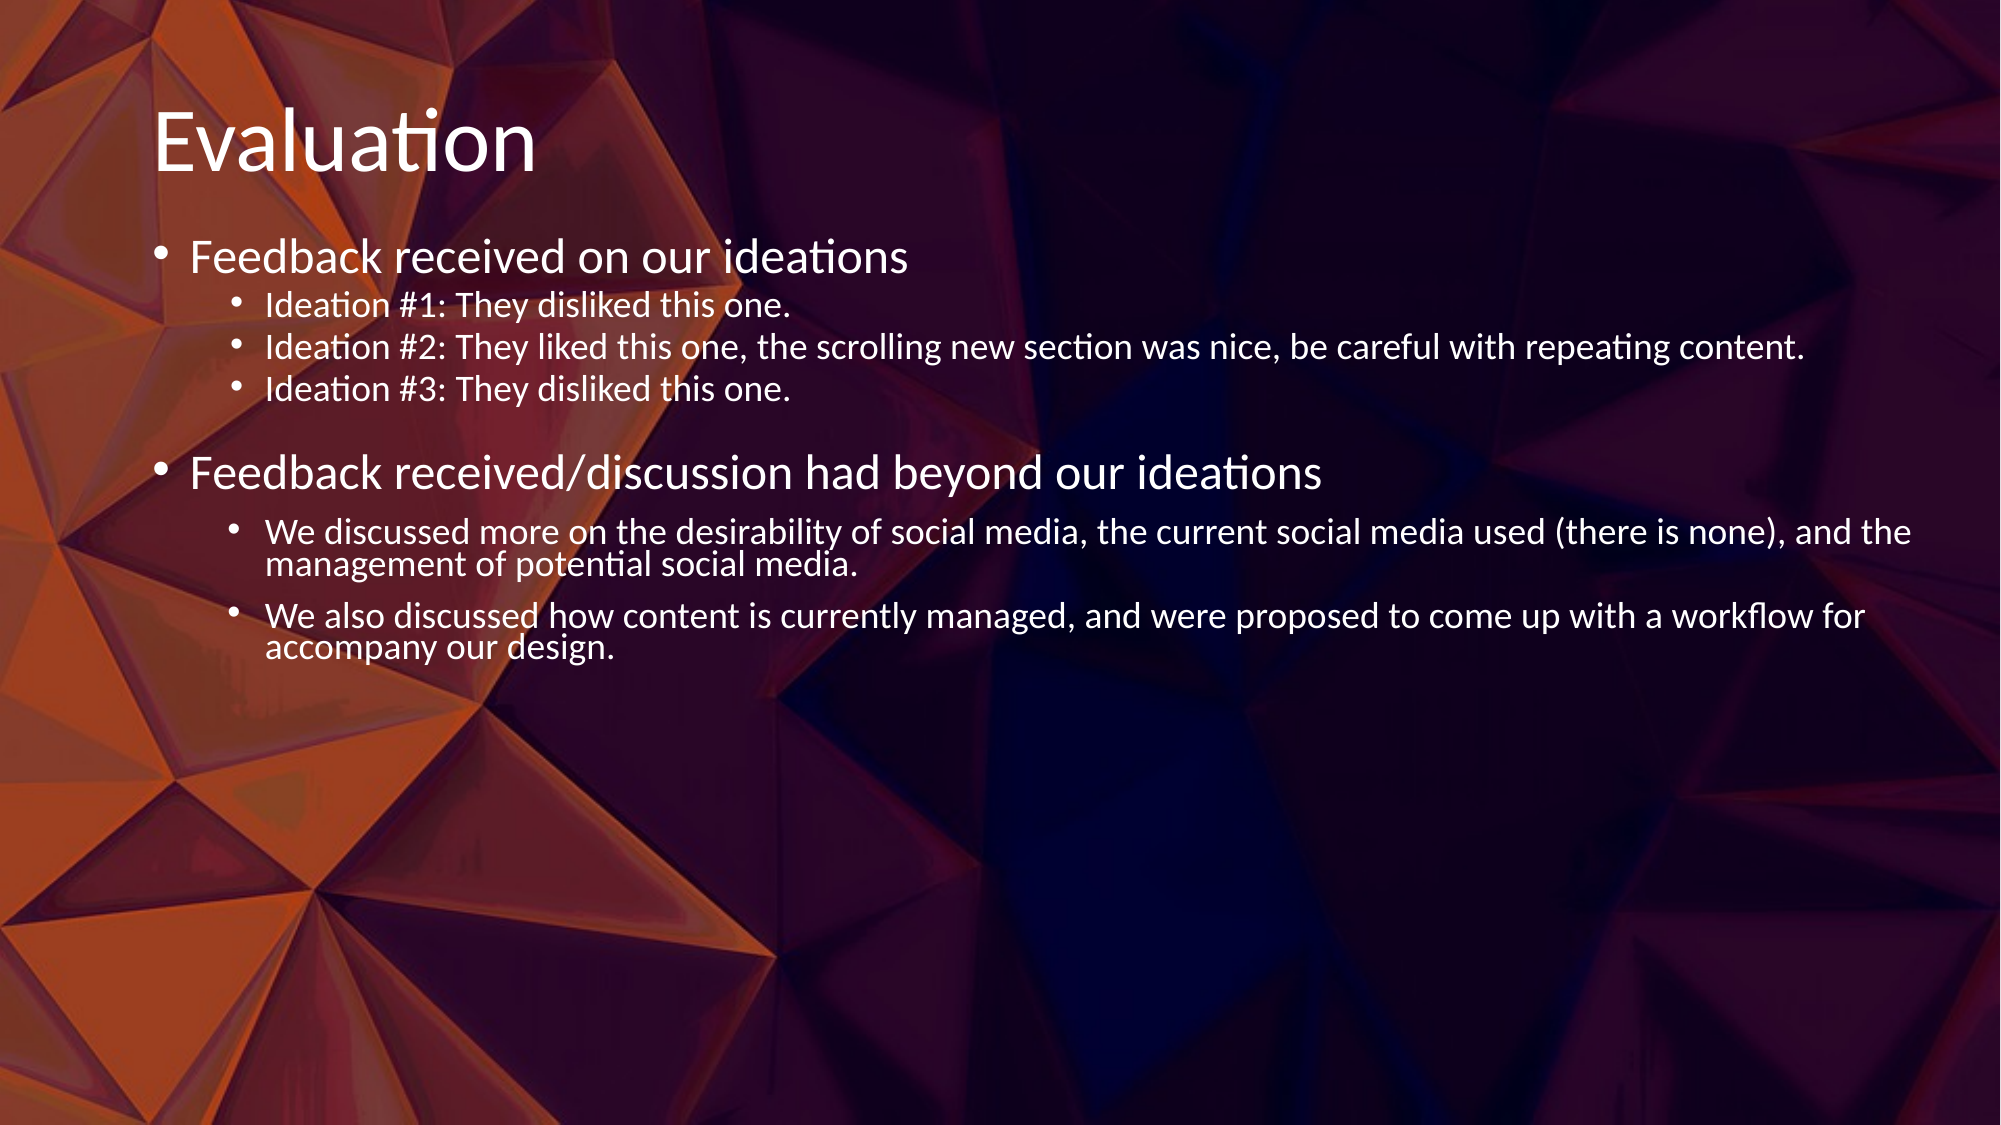

# Evaluation
Feedback received on our ideations
Ideation #1: They disliked this one.
Ideation #2: They liked this one, the scrolling new section was nice, be careful with repeating content.
Ideation #3: They disliked this one.

Feedback received/discussion had beyond our ideations
We discussed more on the desirability of social media, the current social media used (there is none), and the management of potential social media.
We also discussed how content is currently managed, and were proposed to come up with a workflow for accompany our design.